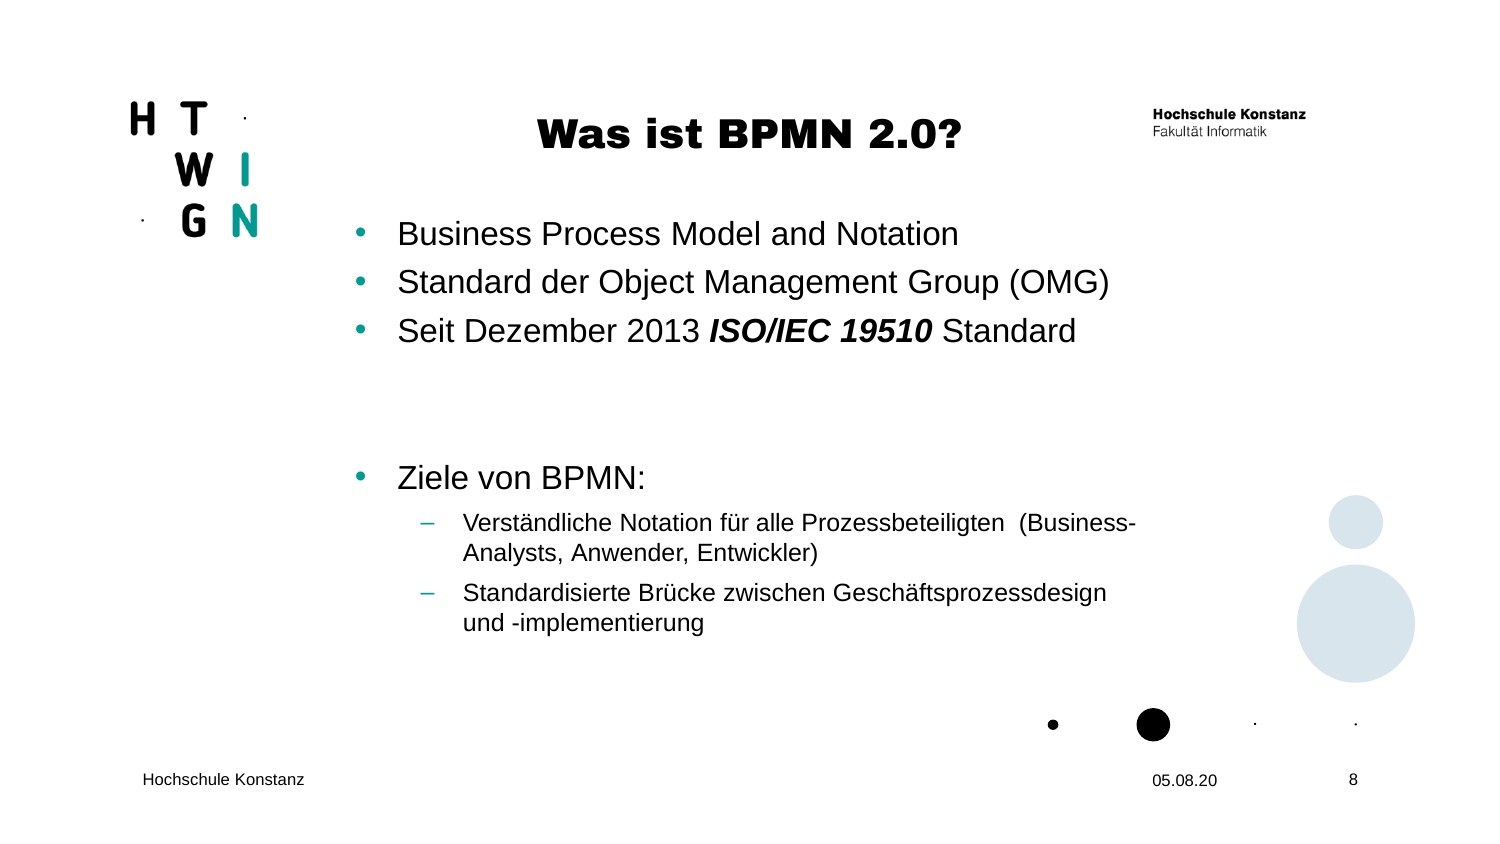

Was ist BPMN 2.0?
Business Process Model and Notation
Standard der Object Management Group (OMG)
Seit Dezember 2013 ISO/IEC 19510 Standard
Ziele von BPMN:
Verständliche Notation für alle Prozessbeteiligten  (Business-Analysts, Anwender, Entwickler)
Standardisierte Brücke zwischen Geschäftsprozessdesign und -implementierung